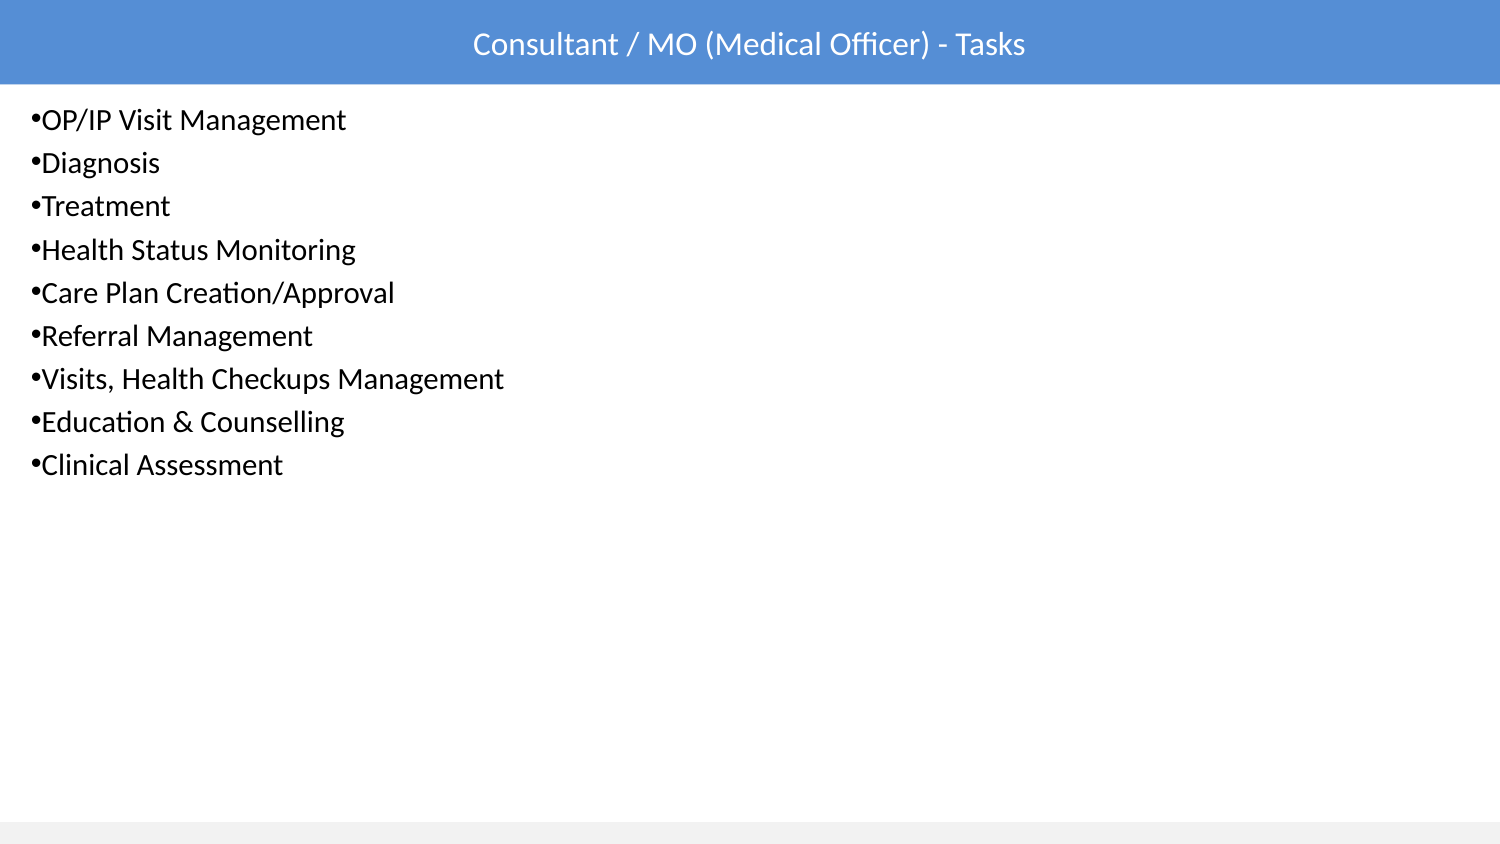

# Consultant / MO (Medical Officer) - Tasks
OP/IP Visit Management
Diagnosis
Treatment
Health Status Monitoring
Care Plan Creation/Approval
Referral Management
Visits, Health Checkups Management
Education & Counselling
Clinical Assessment